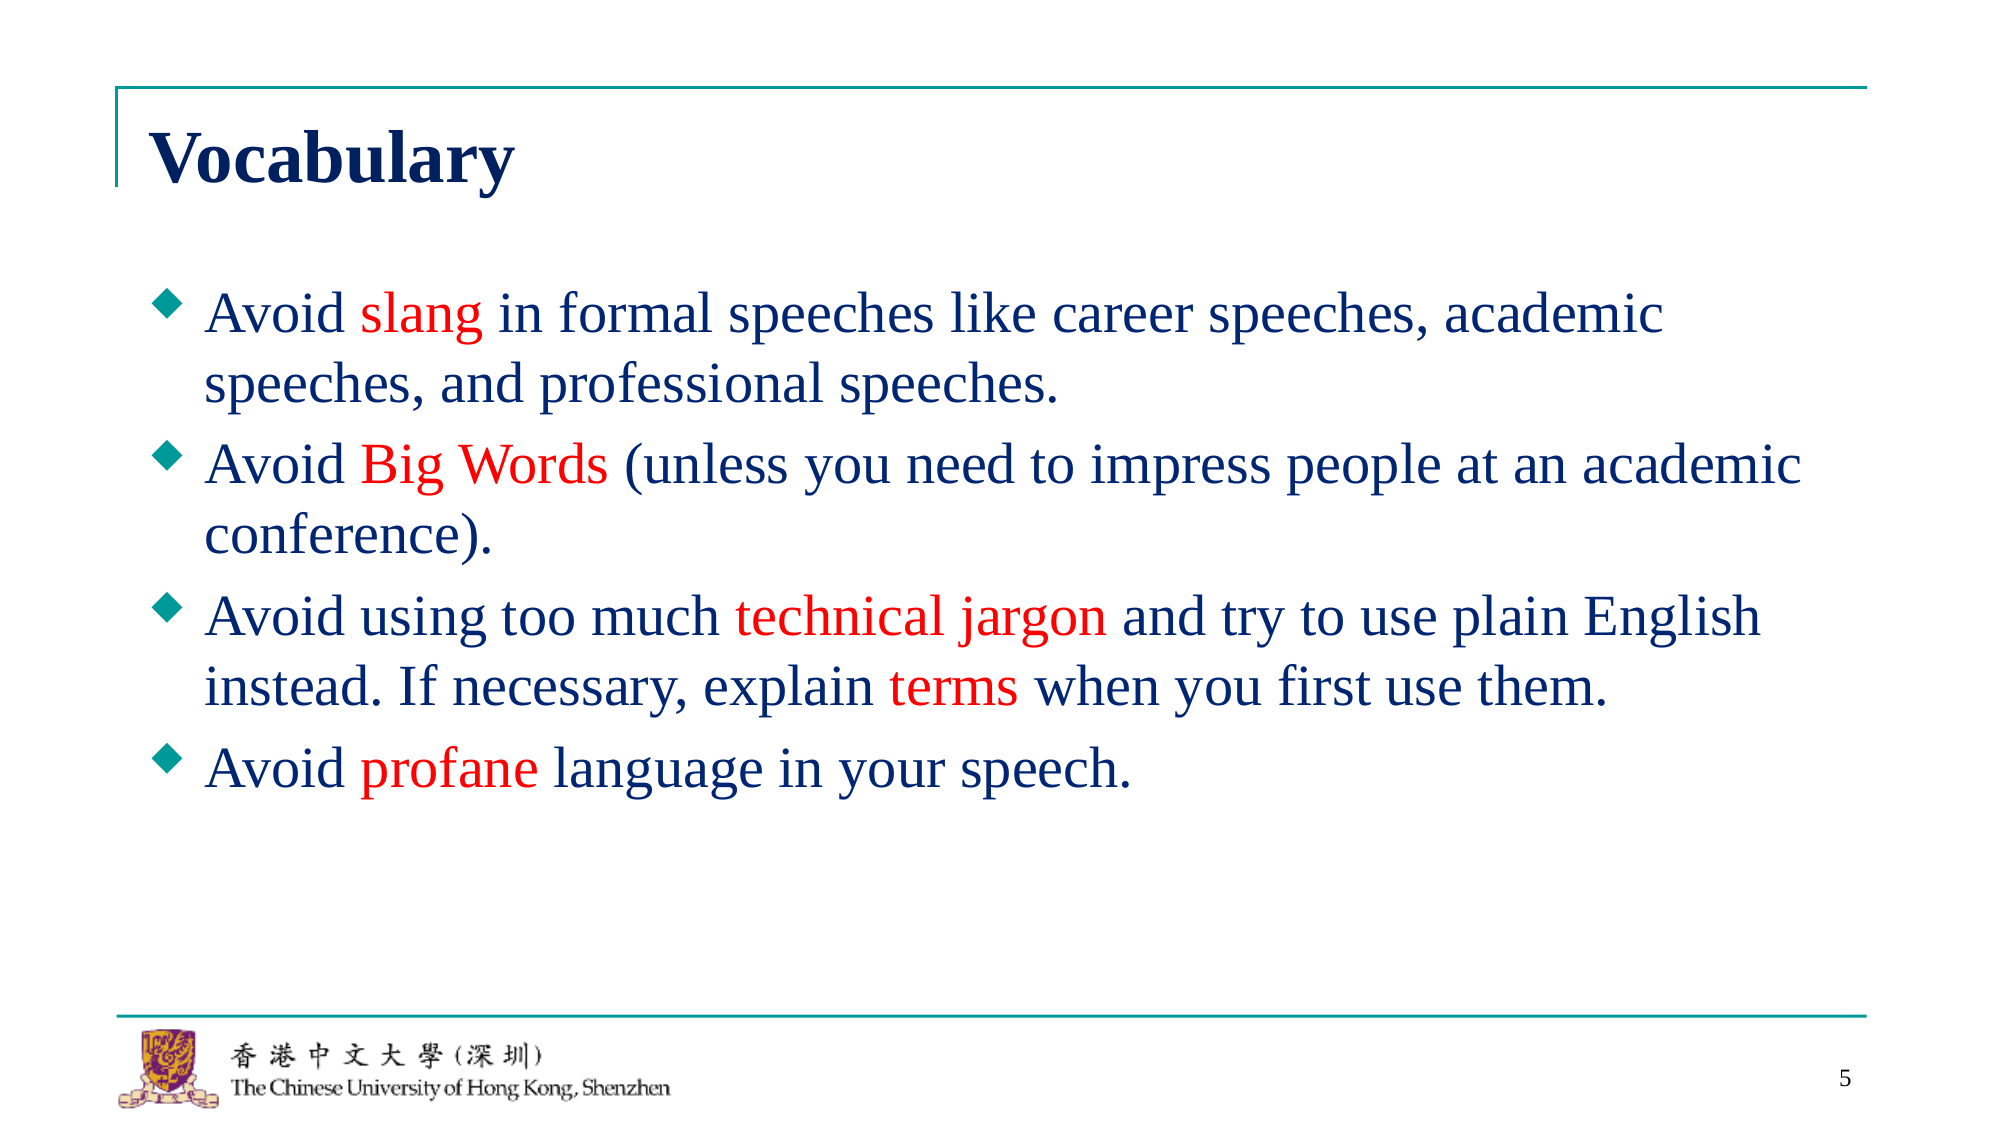

# Vocabulary
Avoid slang in formal speeches like career speeches, academic speeches, and professional speeches.
Avoid Big Words (unless you need to impress people at an academic conference).
Avoid using too much technical jargon and try to use plain English instead. If necessary, explain terms when you first use them.
Avoid profane language in your speech.
5